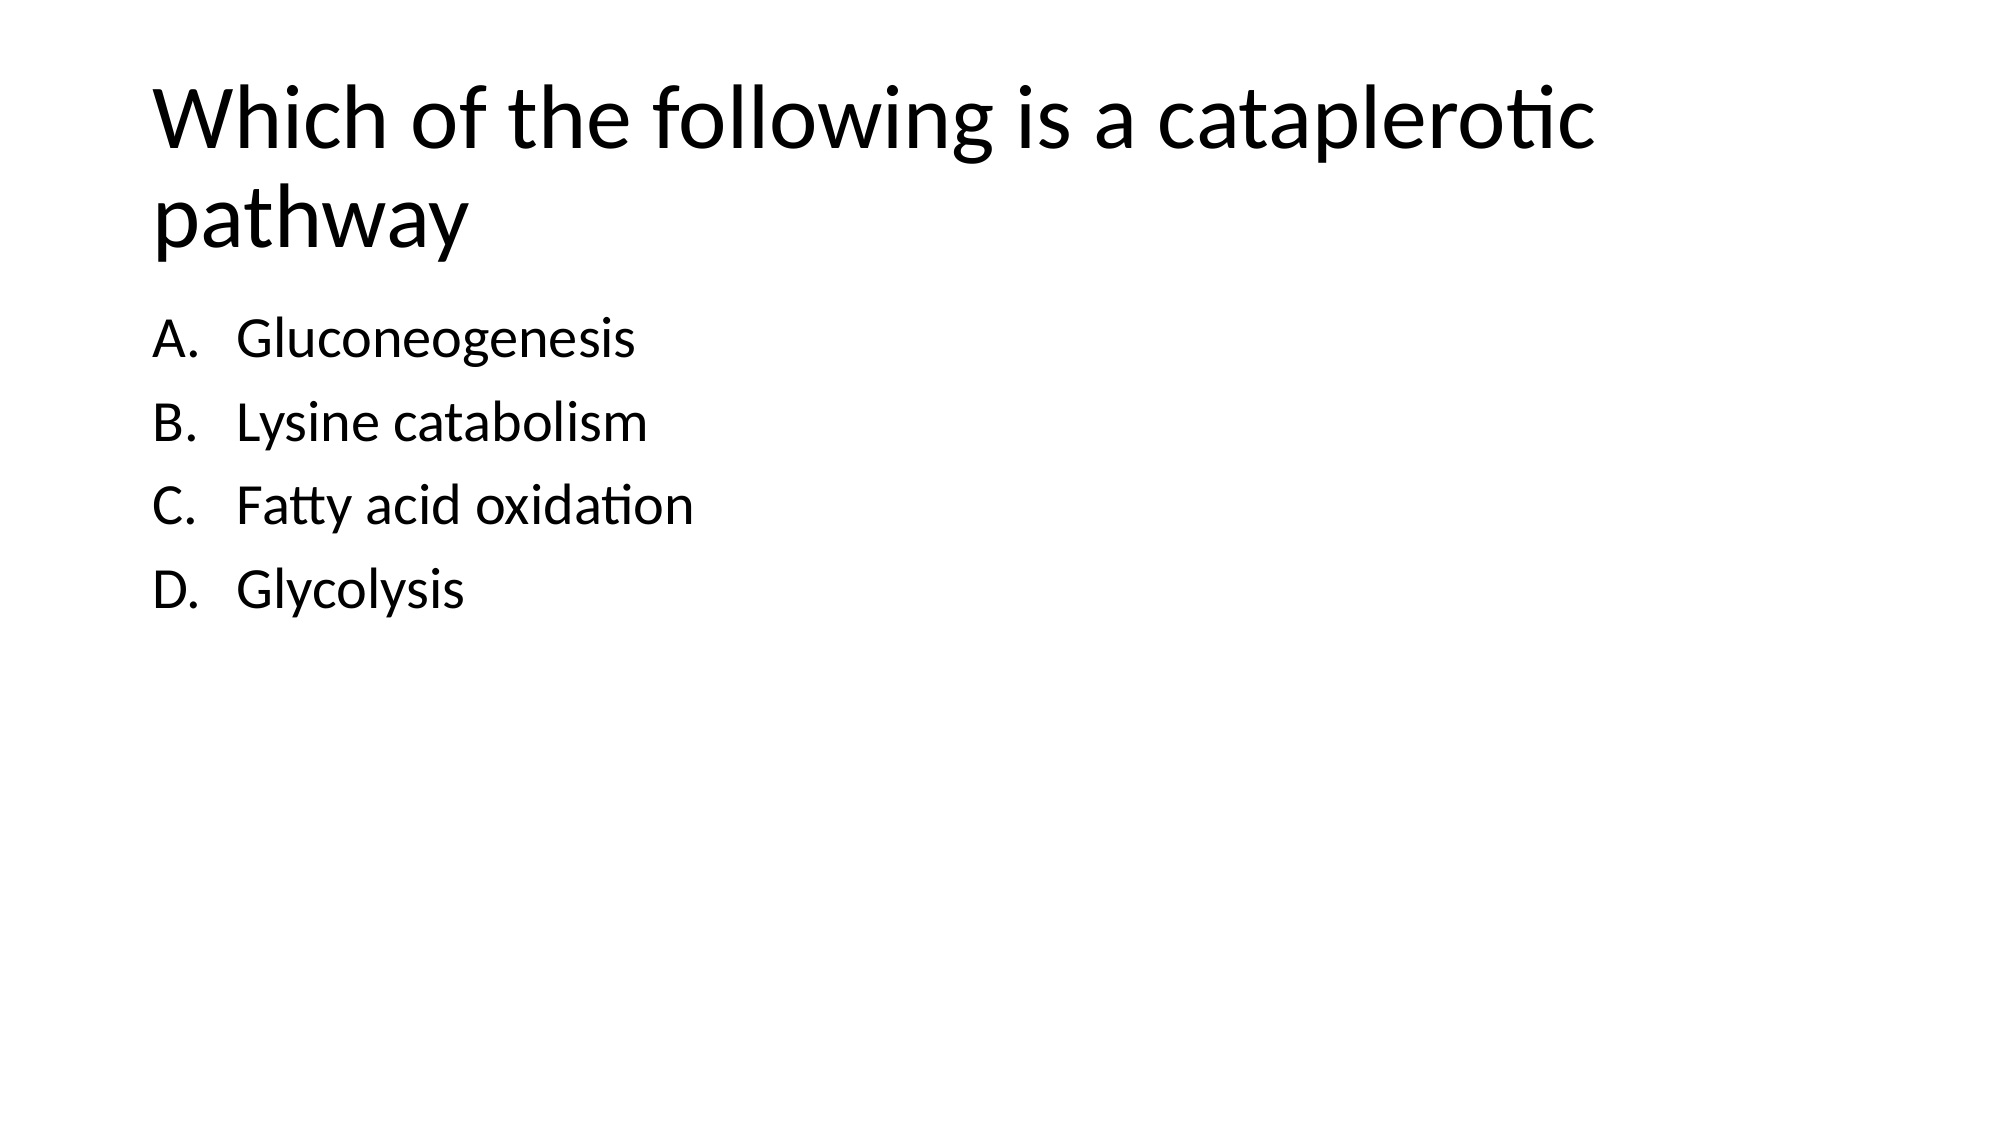

# Which of the following is a cataplerotic pathway
Gluconeogenesis
Lysine catabolism
Fatty acid oxidation
Glycolysis